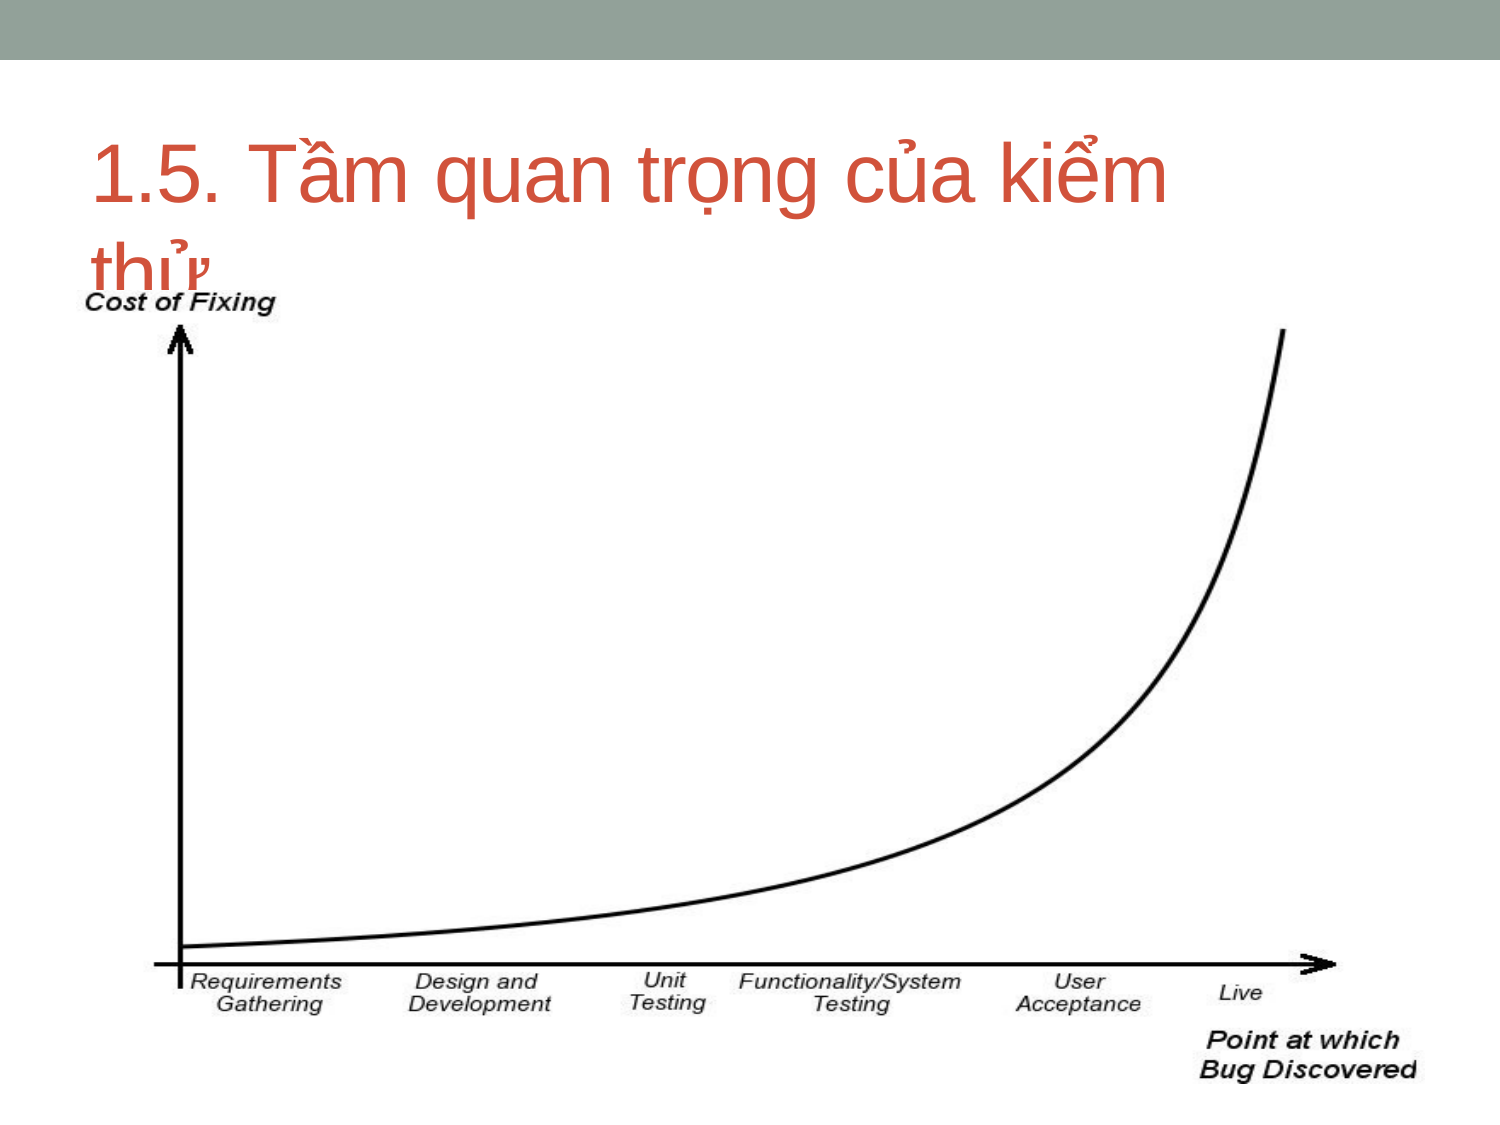

# 1.5. Tầm quan trọng của kiểm thử